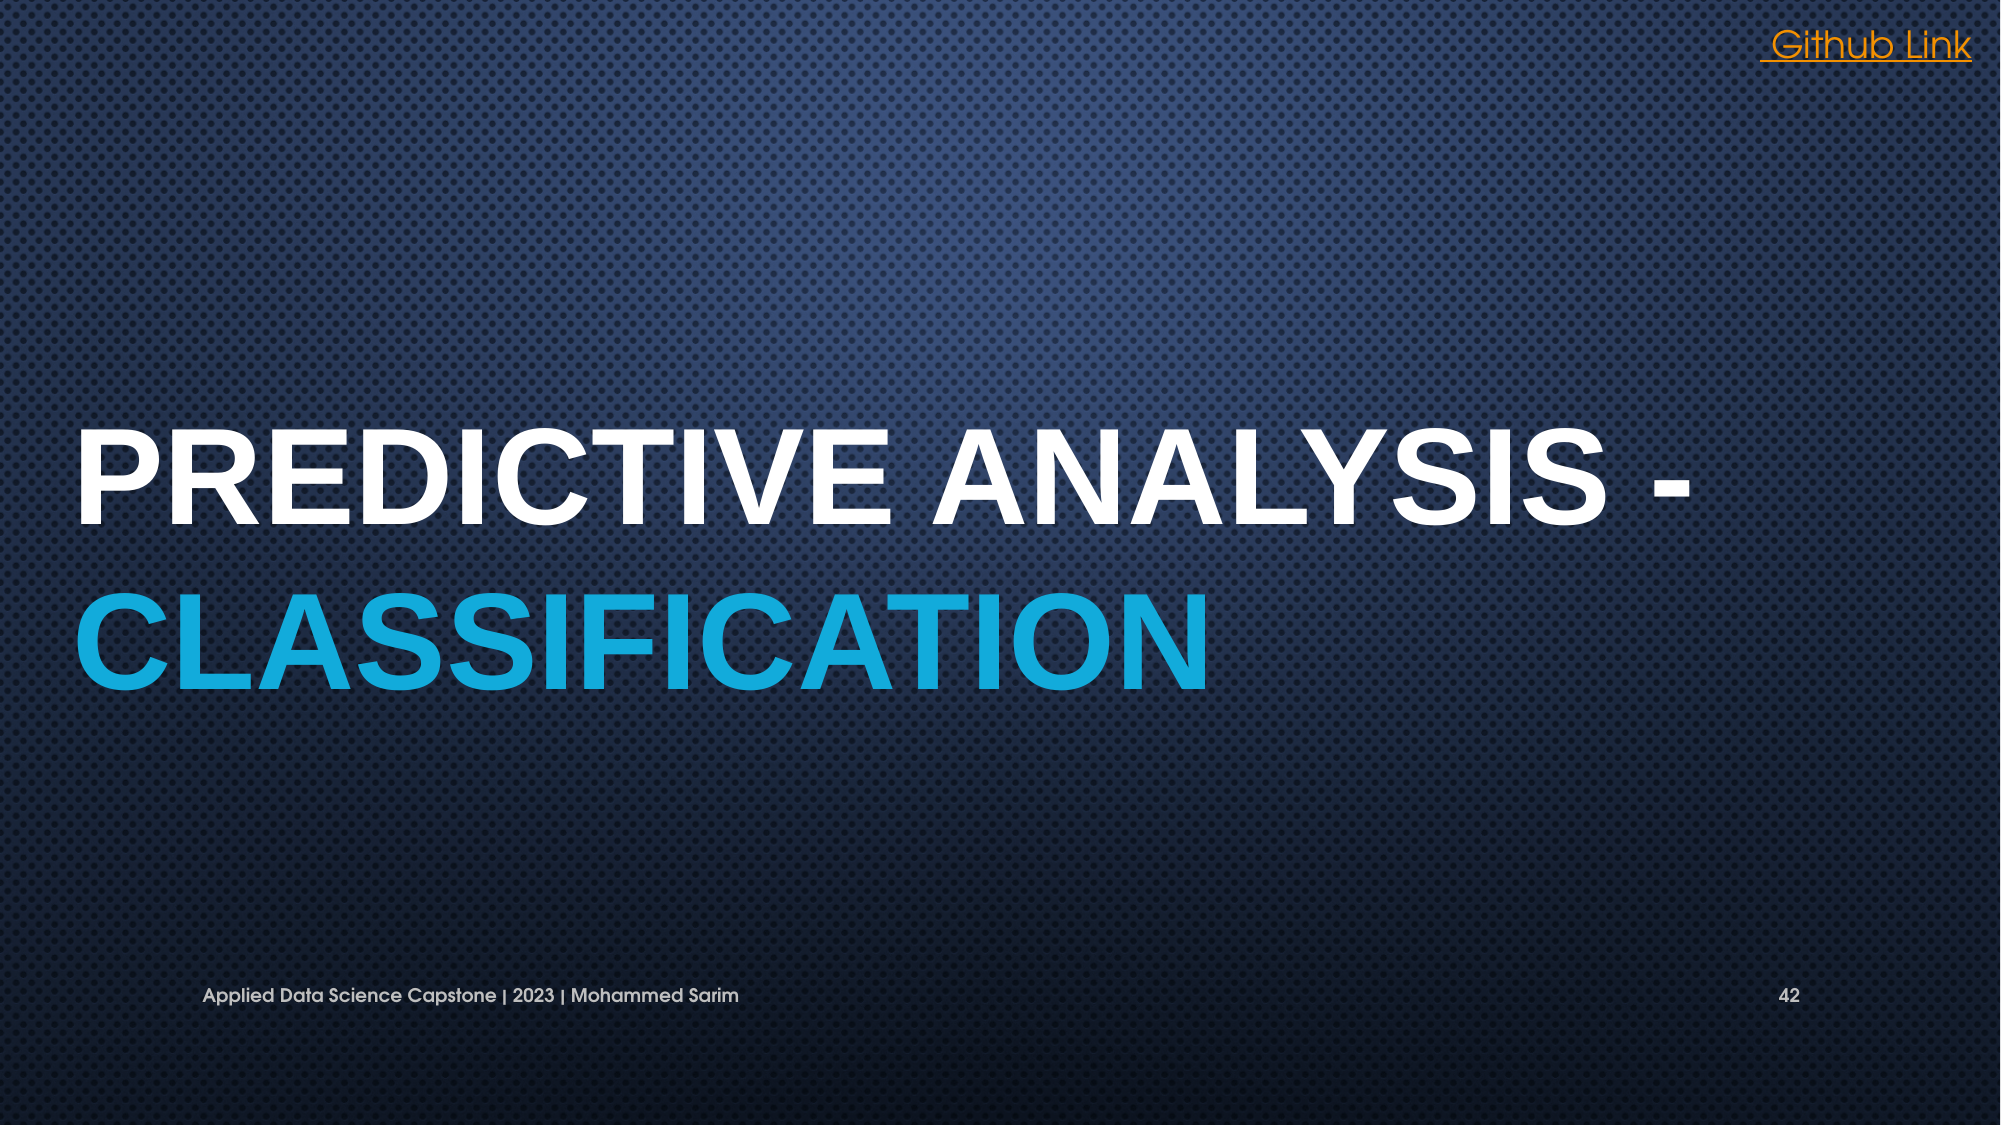

Github Link
PREDICTIVE ANALYSIS - CLASSIFICATION
Applied Data Science Capstone | 2023 | Mohammed Sarim
42